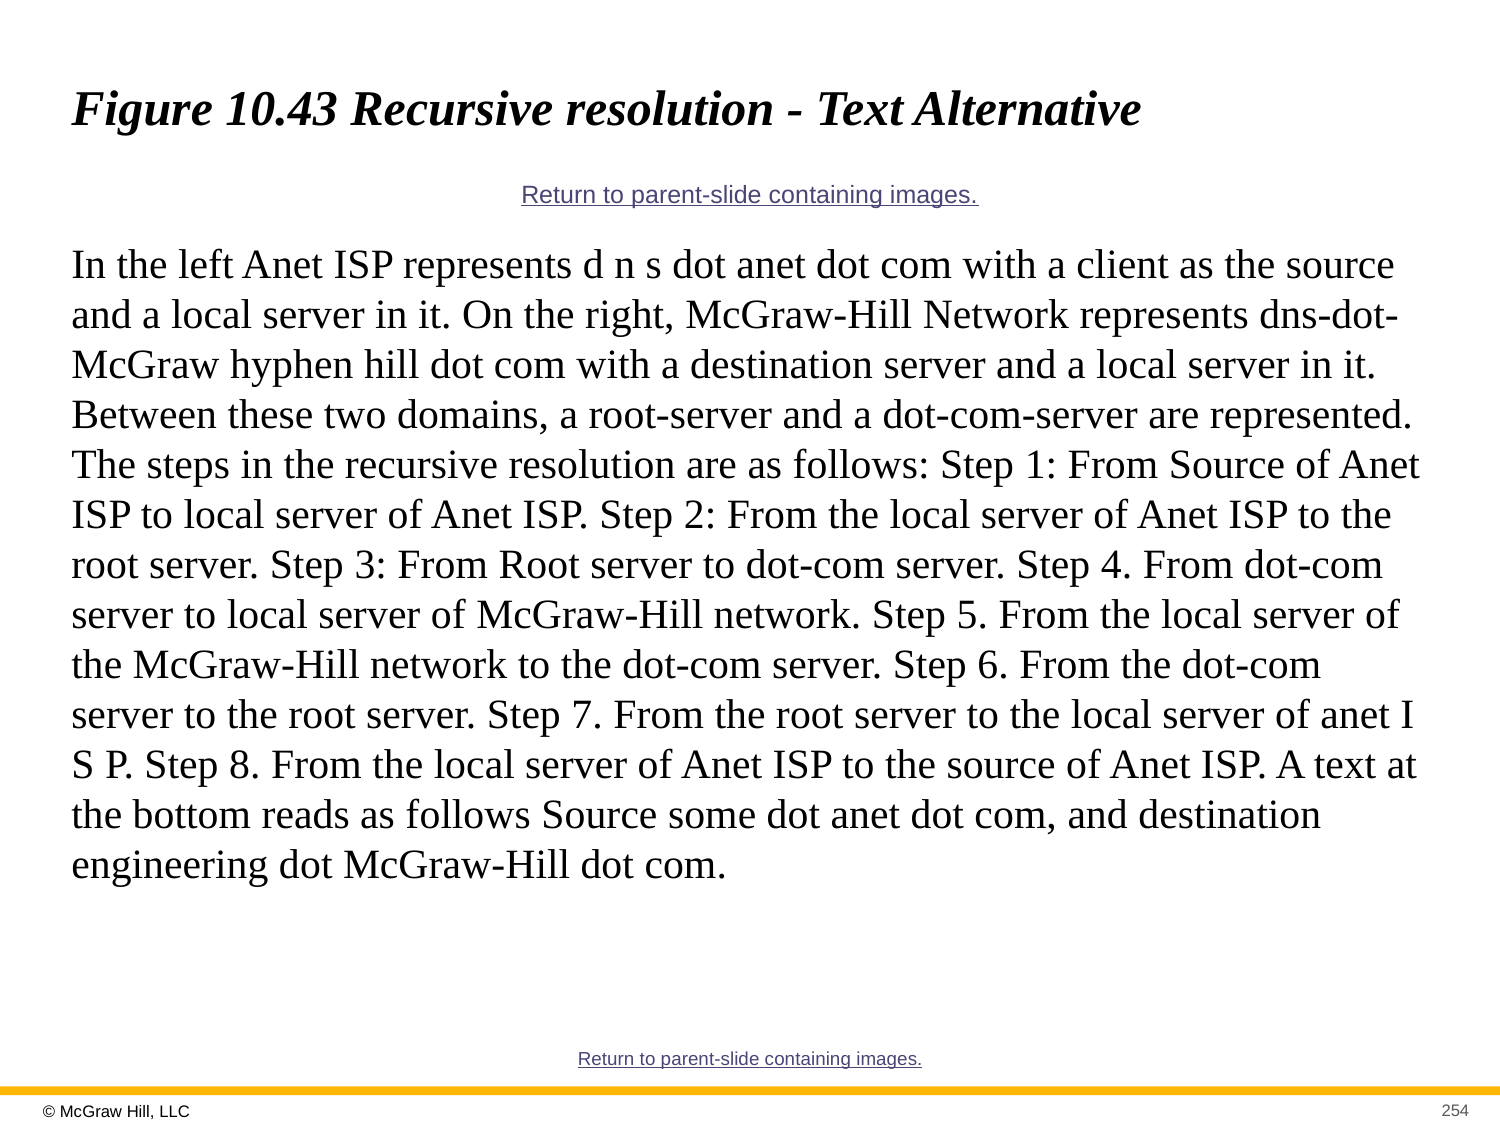

# Figure 10.43 Recursive resolution - Text Alternative
Return to parent-slide containing images.
In the left Anet ISP represents d n s dot anet dot com with a client as the source and a local server in it. On the right, McGraw-Hill Network represents dns-dot-McGraw hyphen hill dot com with a destination server and a local server in it. Between these two domains, a root-server and a dot-com-server are represented. The steps in the recursive resolution are as follows: Step 1: From Source of Anet ISP to local server of Anet ISP. Step 2: From the local server of Anet ISP to the root server. Step 3: From Root server to dot-com server. Step 4. From dot-com server to local server of McGraw-Hill network. Step 5. From the local server of the McGraw-Hill network to the dot-com server. Step 6. From the dot-com server to the root server. Step 7. From the root server to the local server of anet I S P. Step 8. From the local server of Anet ISP to the source of Anet ISP. A text at the bottom reads as follows Source some dot anet dot com, and destination engineering dot McGraw-Hill dot com.
Return to parent-slide containing images.
254